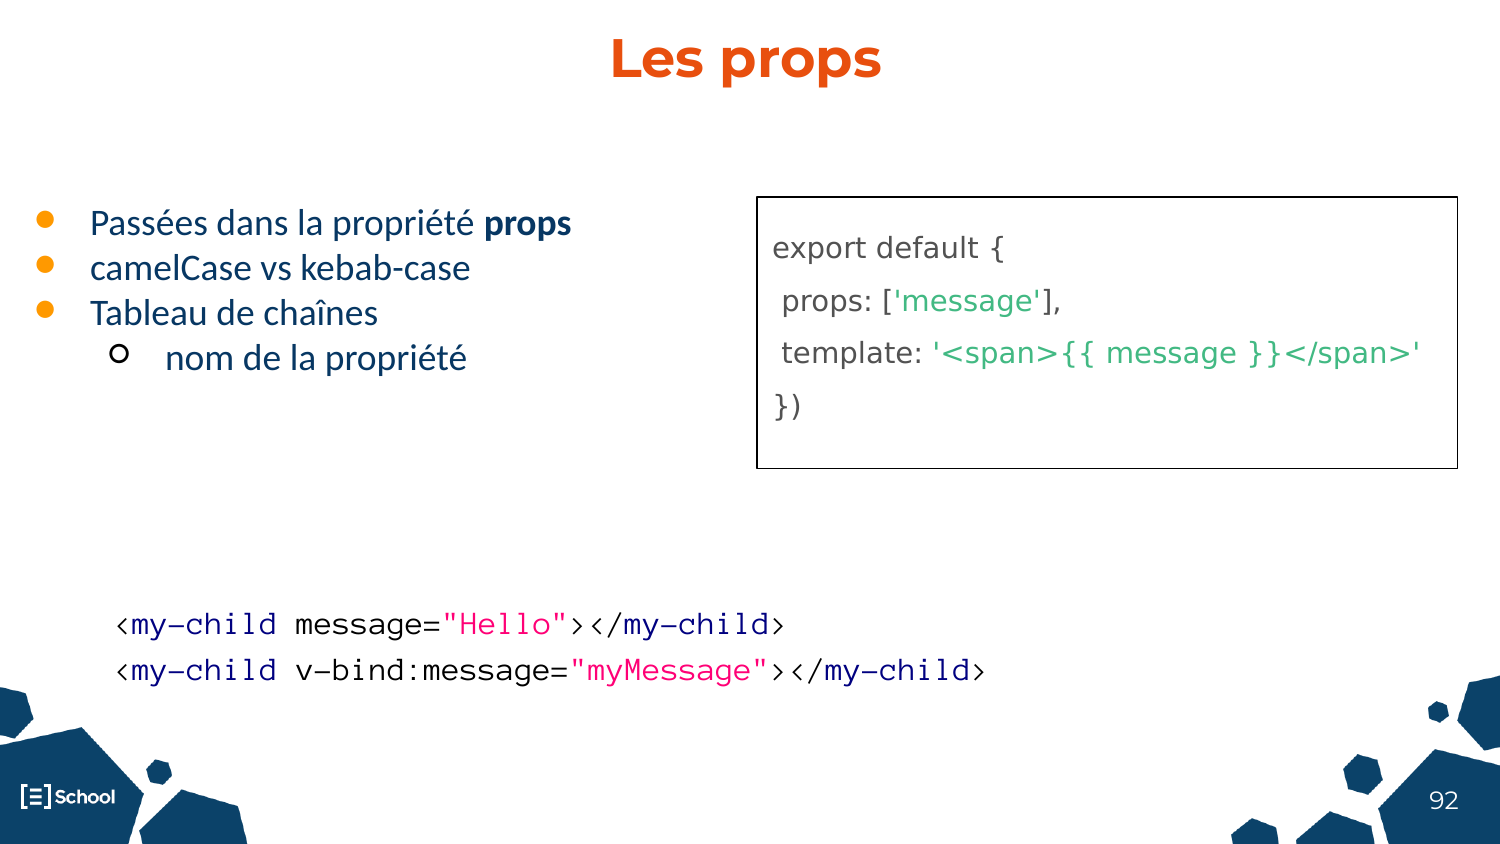

# Les props
Composant: le controller
Passées dans la propriété props
camelCase vs kebab-case
Tableau de chaînes
nom de la propriété

export default {
 props: ['message'],
 template: '<span>{{ message }}</span>'
})
<my-child message="Hello"></my-child>
<my-child v-bind:message="myMessage"></my-child>

92